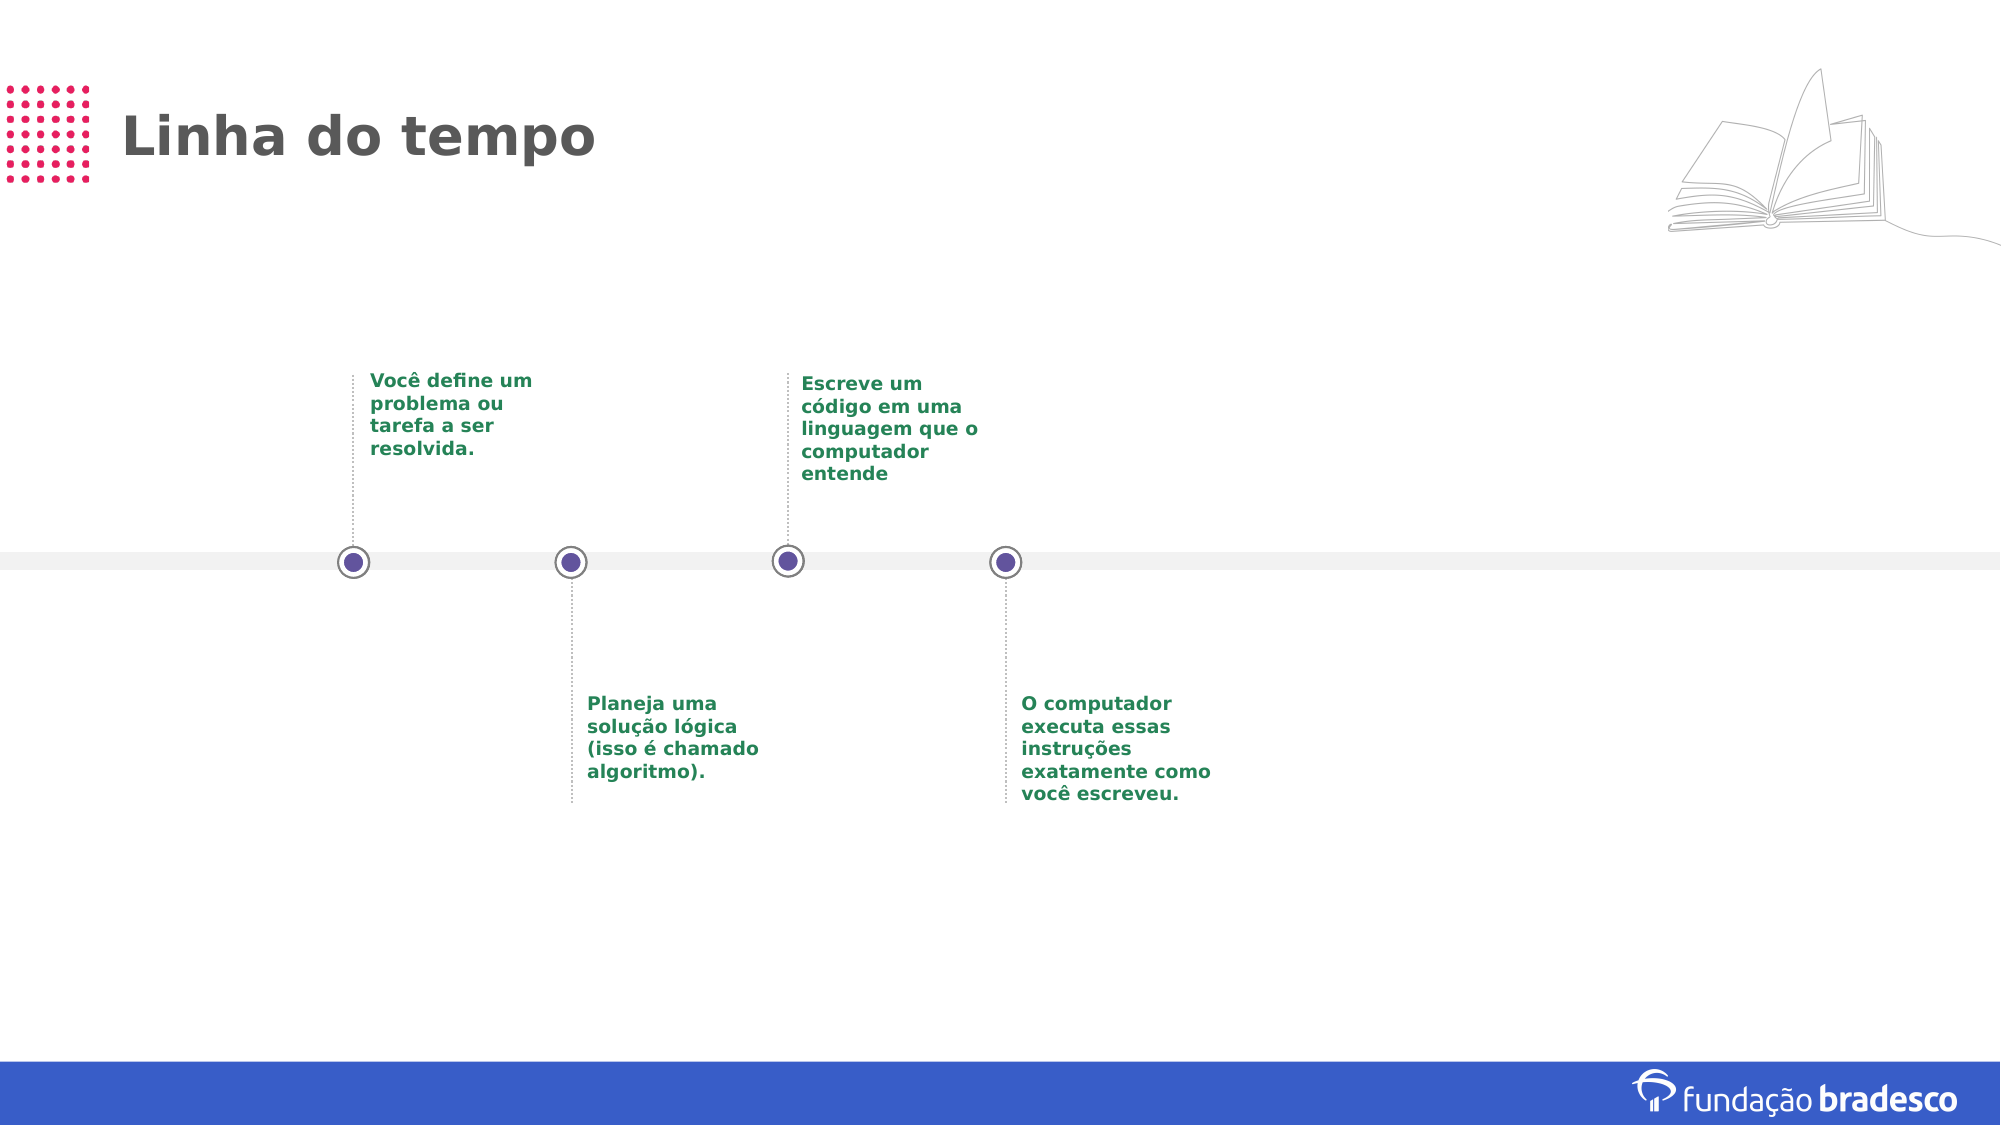

# Linha do tempo
Você define um
problema ou
tarefa a ser
resolvida.
Escreve um
código em uma
linguagem que o
computador
entende

Planeja uma
solução lógica
(isso é chamado
algoritmo).
O computador
executa essas
instruções
exatamente como
você escreveu.